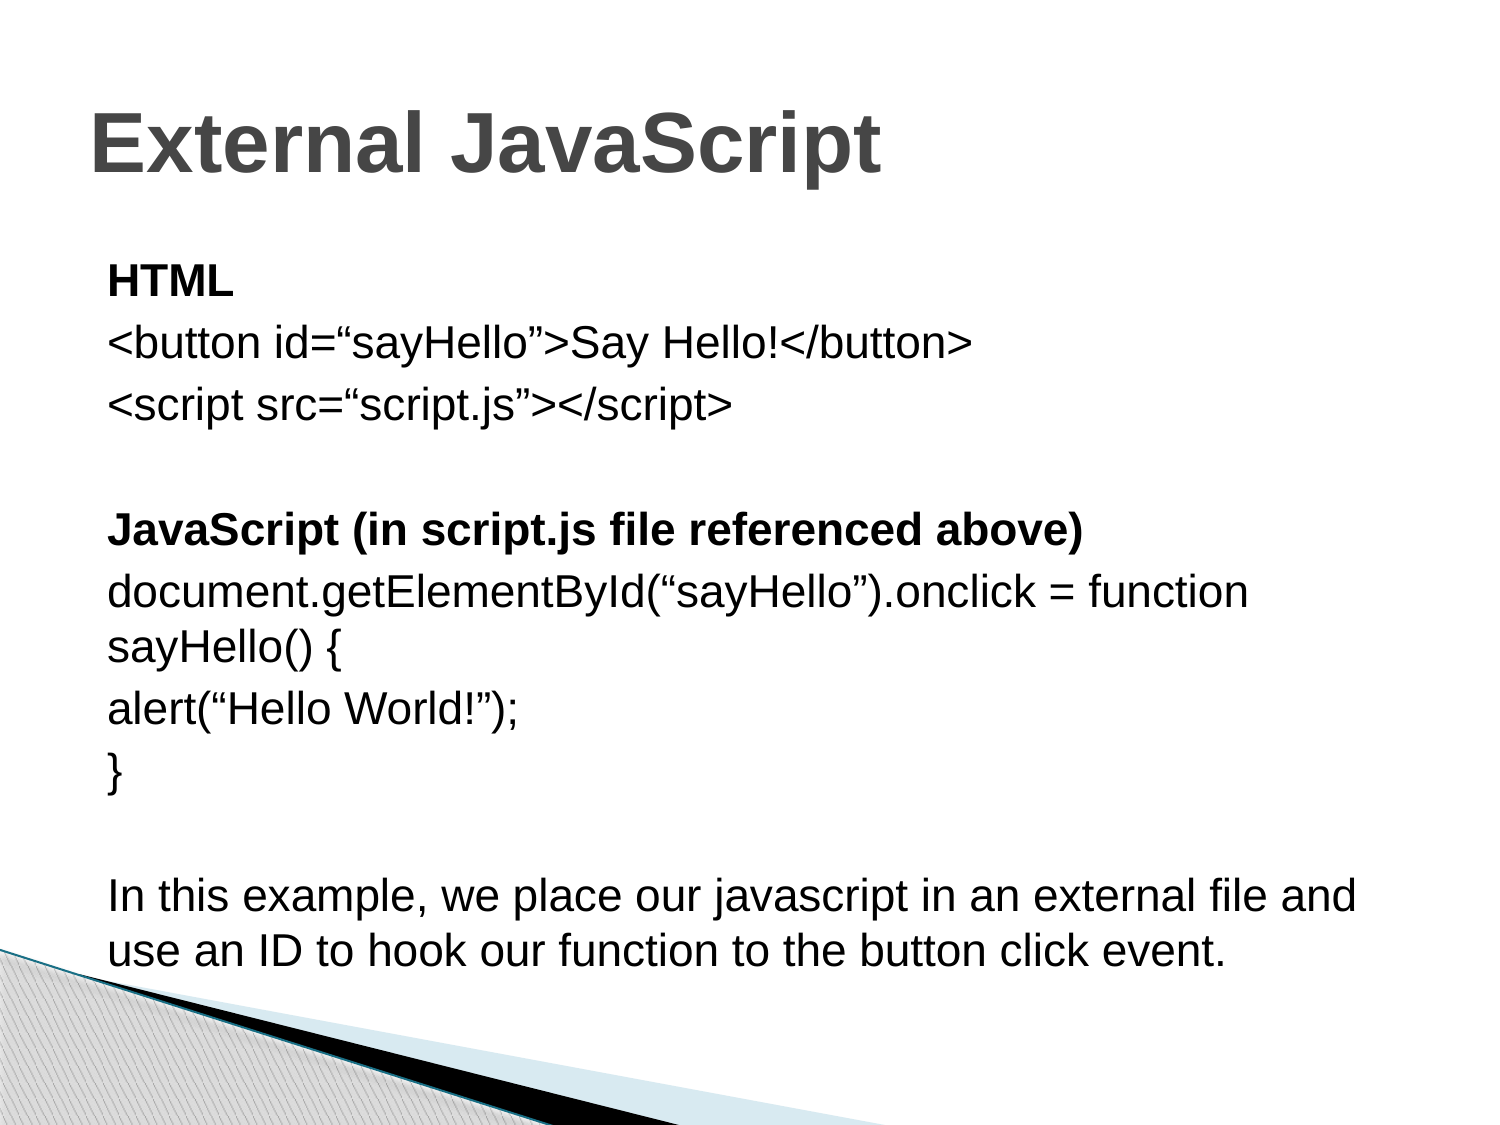

# External JavaScript
HTML
<button id=“sayHello”>Say Hello!</button>
<script src=“script.js”></script>

JavaScript (in script.js file referenced above)
document.getElementById(“sayHello”).onclick = function sayHello() {
	alert(“Hello World!”);
}

In this example, we place our javascript in an external file and use an ID to hook our function to the button click event.